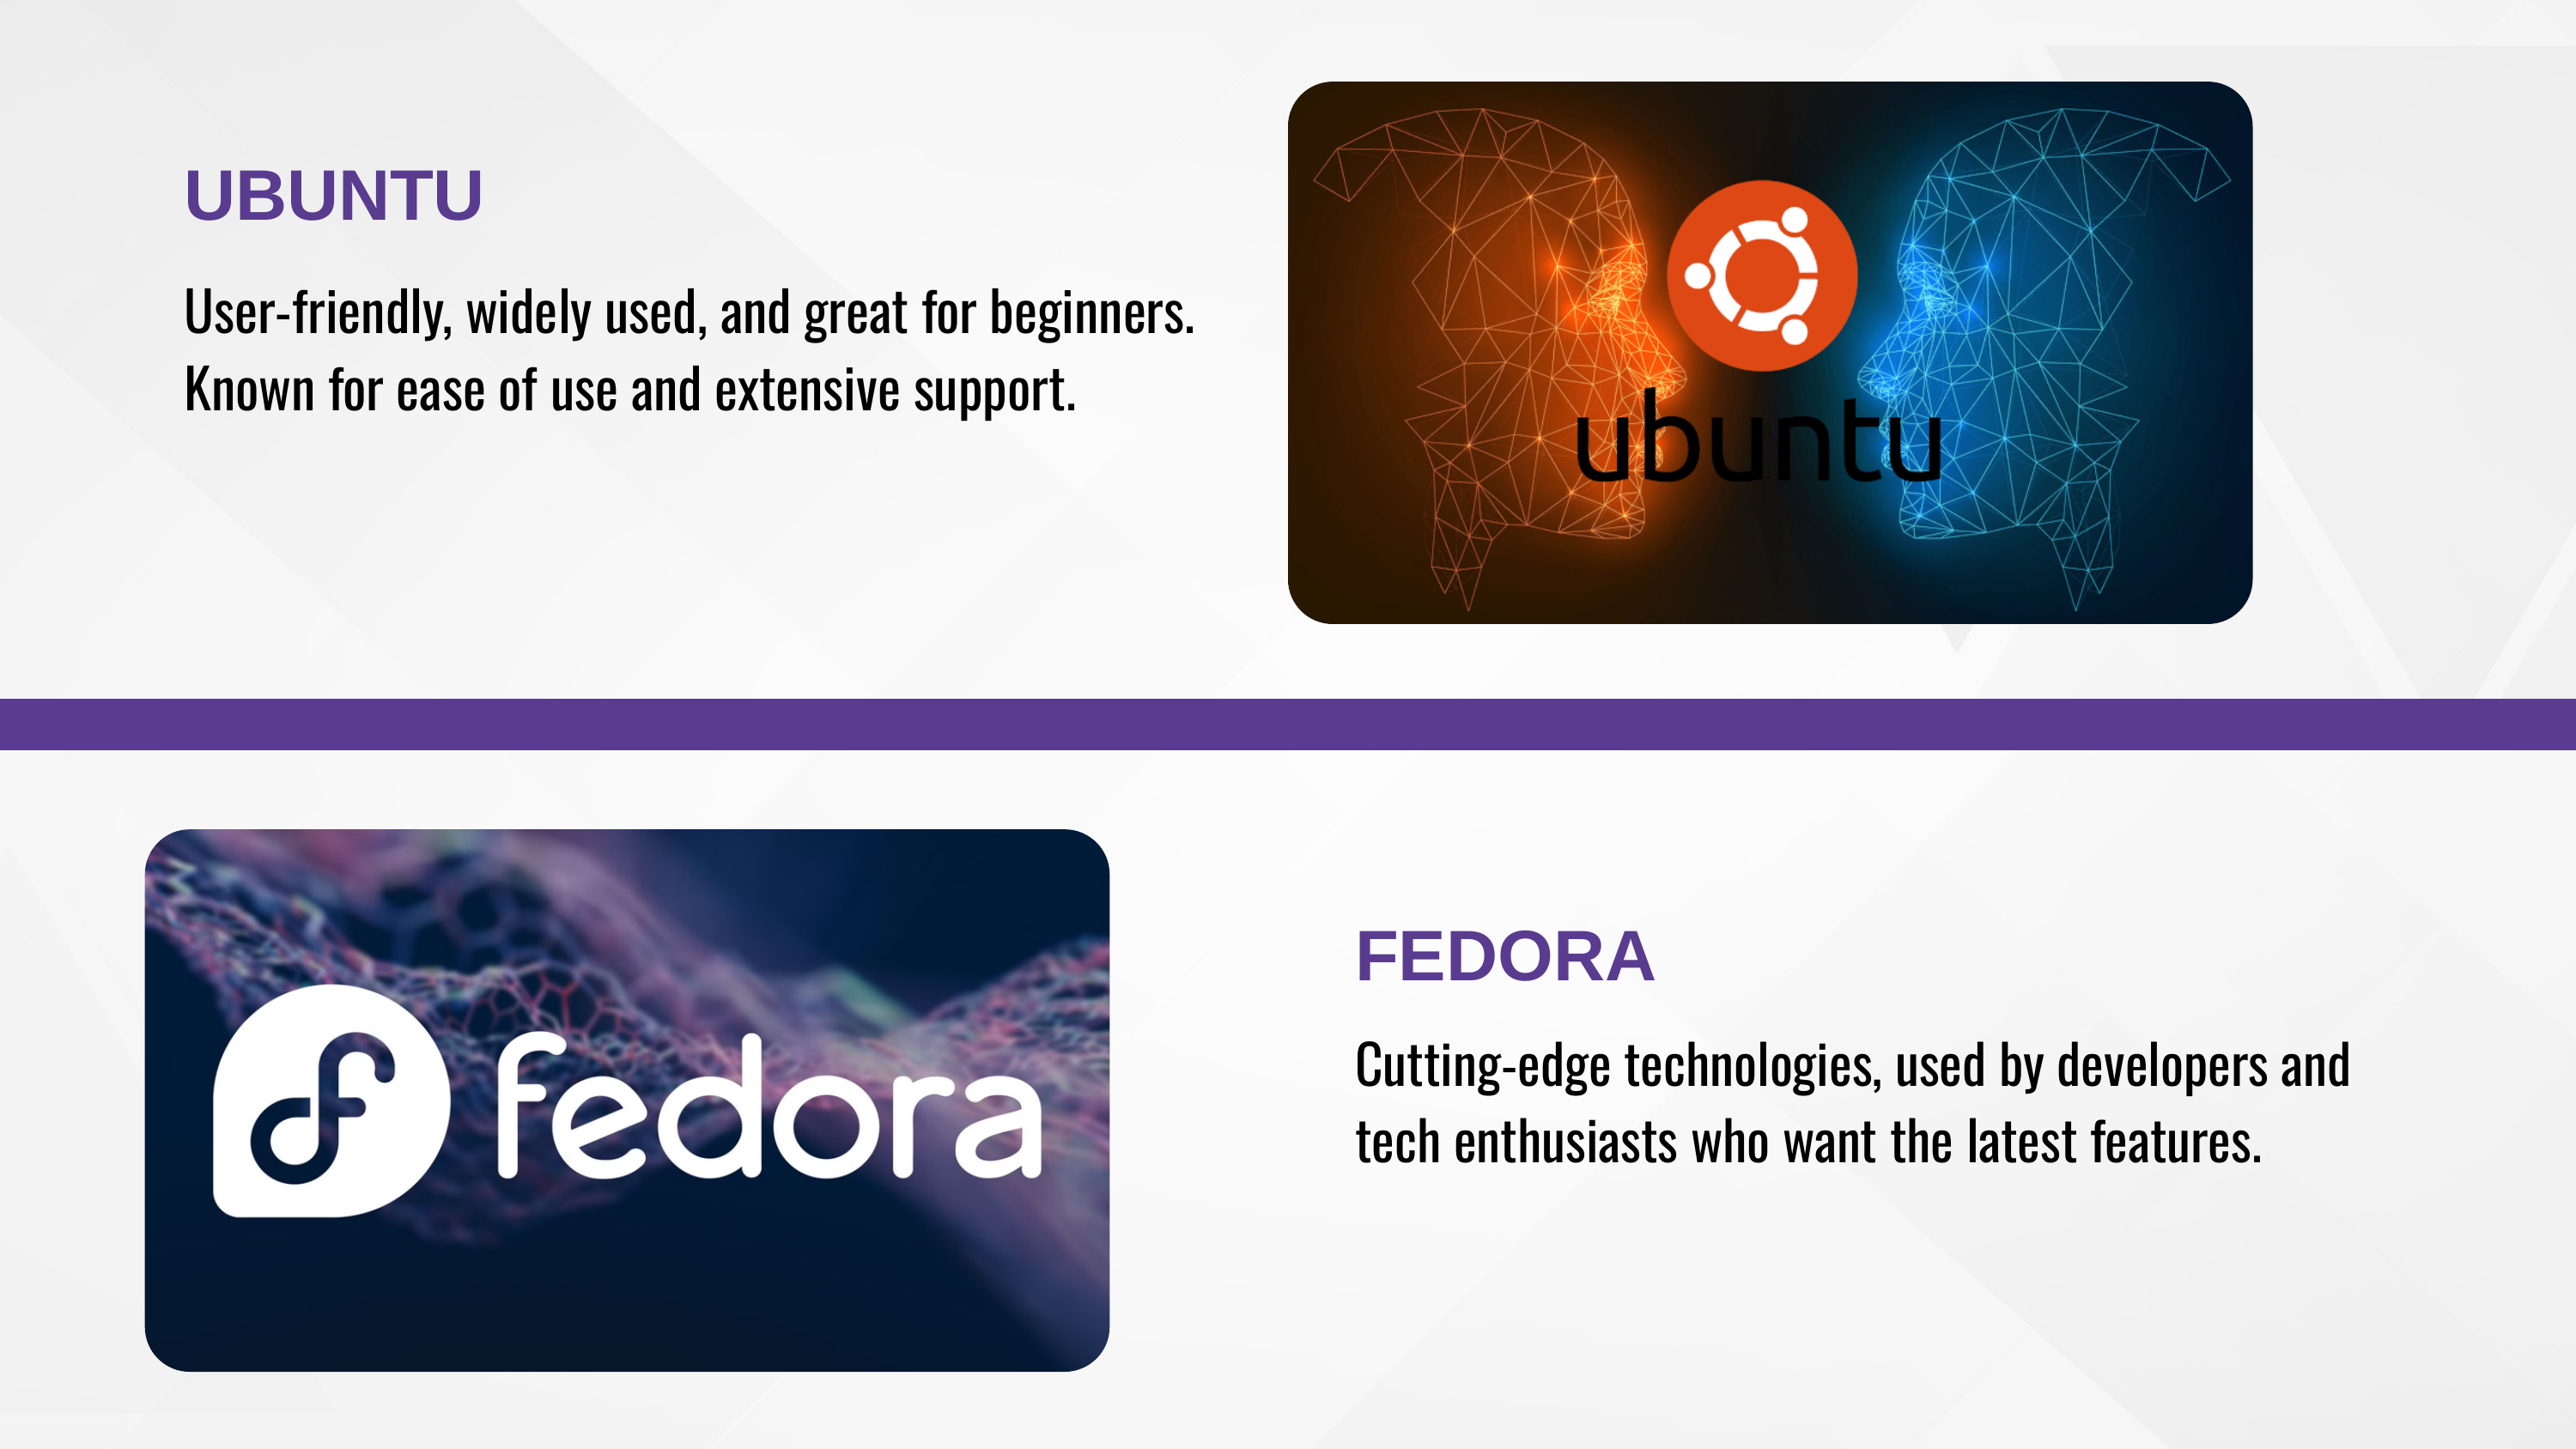

UBUNTU
User-friendly, widely used, and great for beginners. Known for ease of use and extensive support.

FEDORA
Cutting-edge technologies, used by developers and tech enthusiasts who want the latest features.